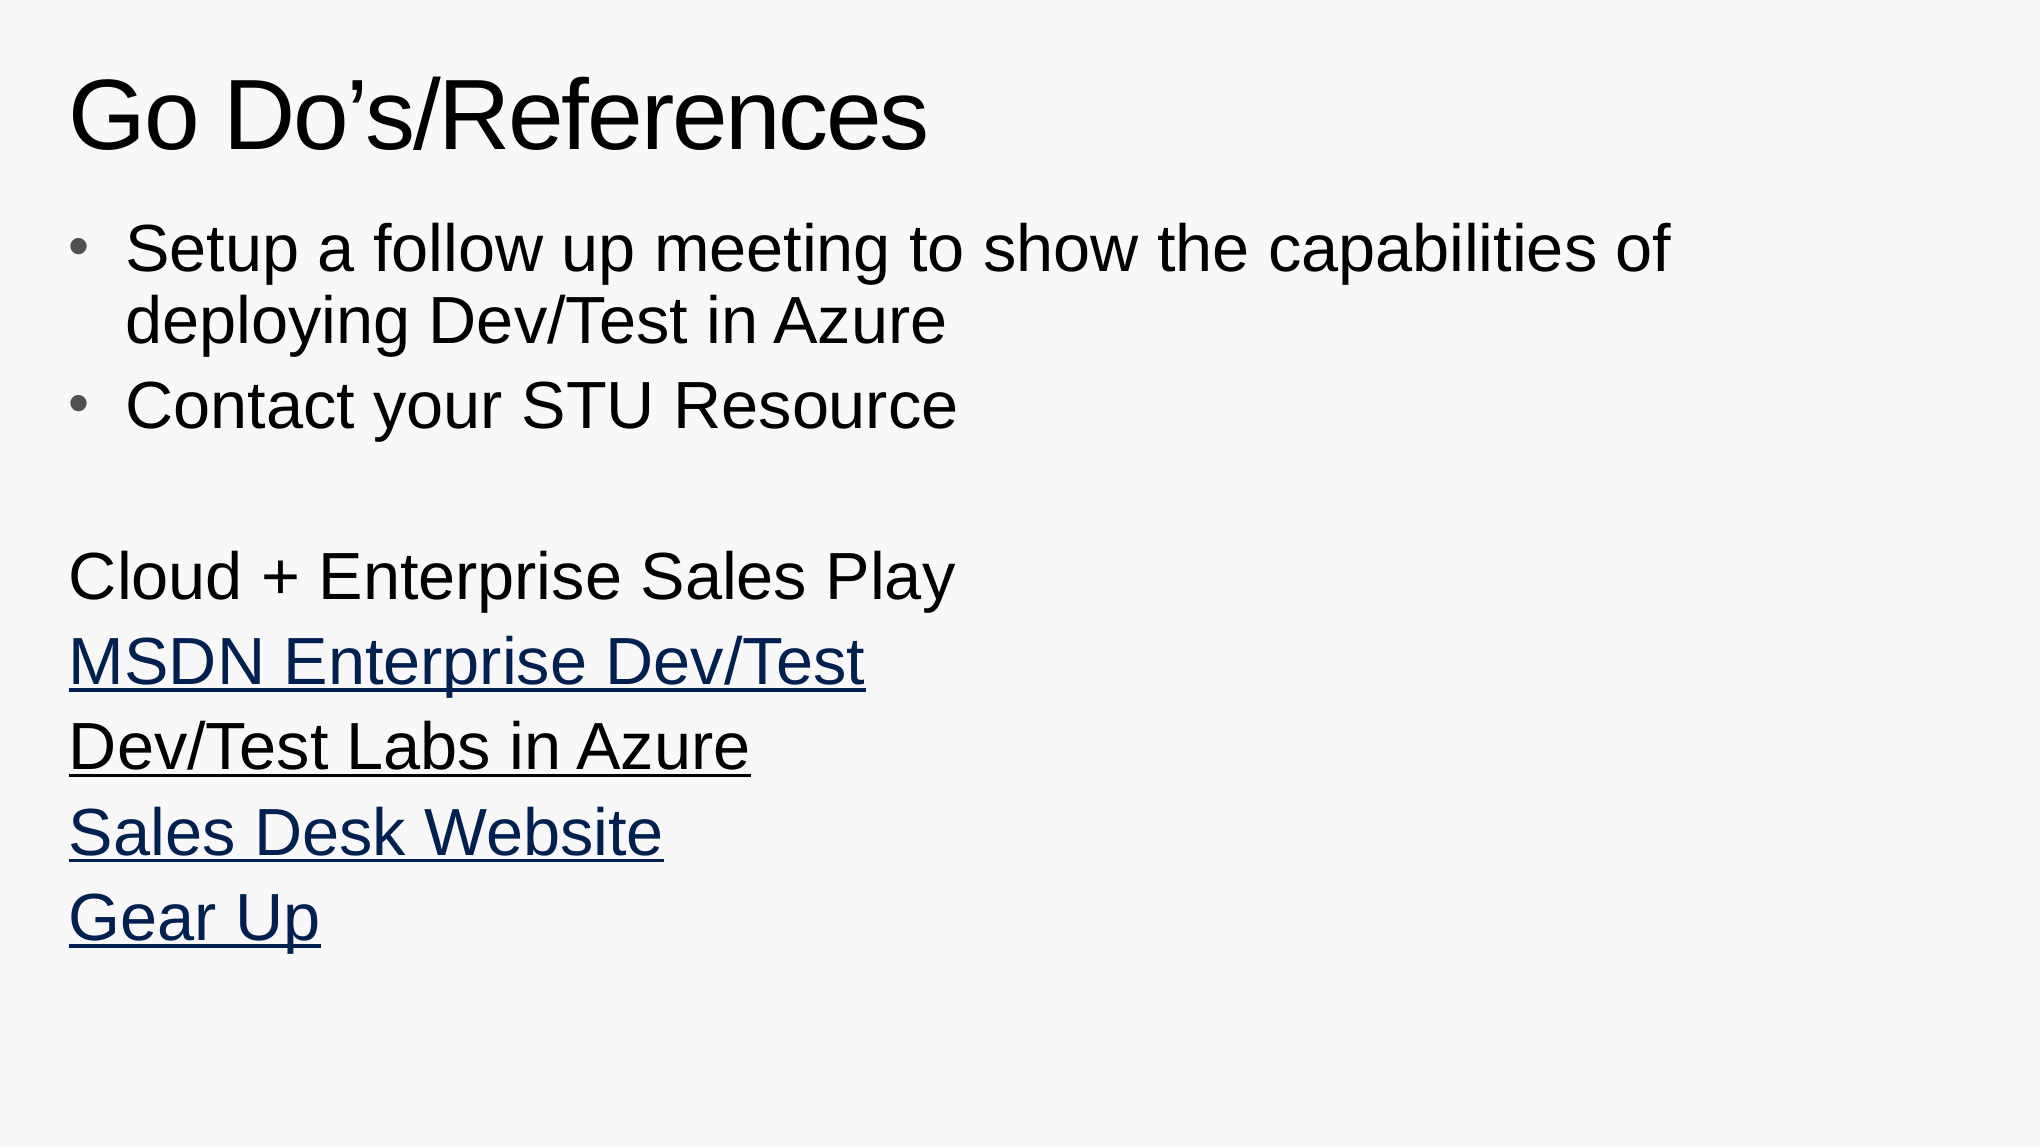

# Go Do’s/References
Setup a follow up meeting to show the capabilities of deploying Dev/Test in Azure
Contact your STU Resource

Cloud + Enterprise Sales Play
MSDN Enterprise Dev/Test
Dev/Test Labs in Azure
Sales Desk Website
Gear Up